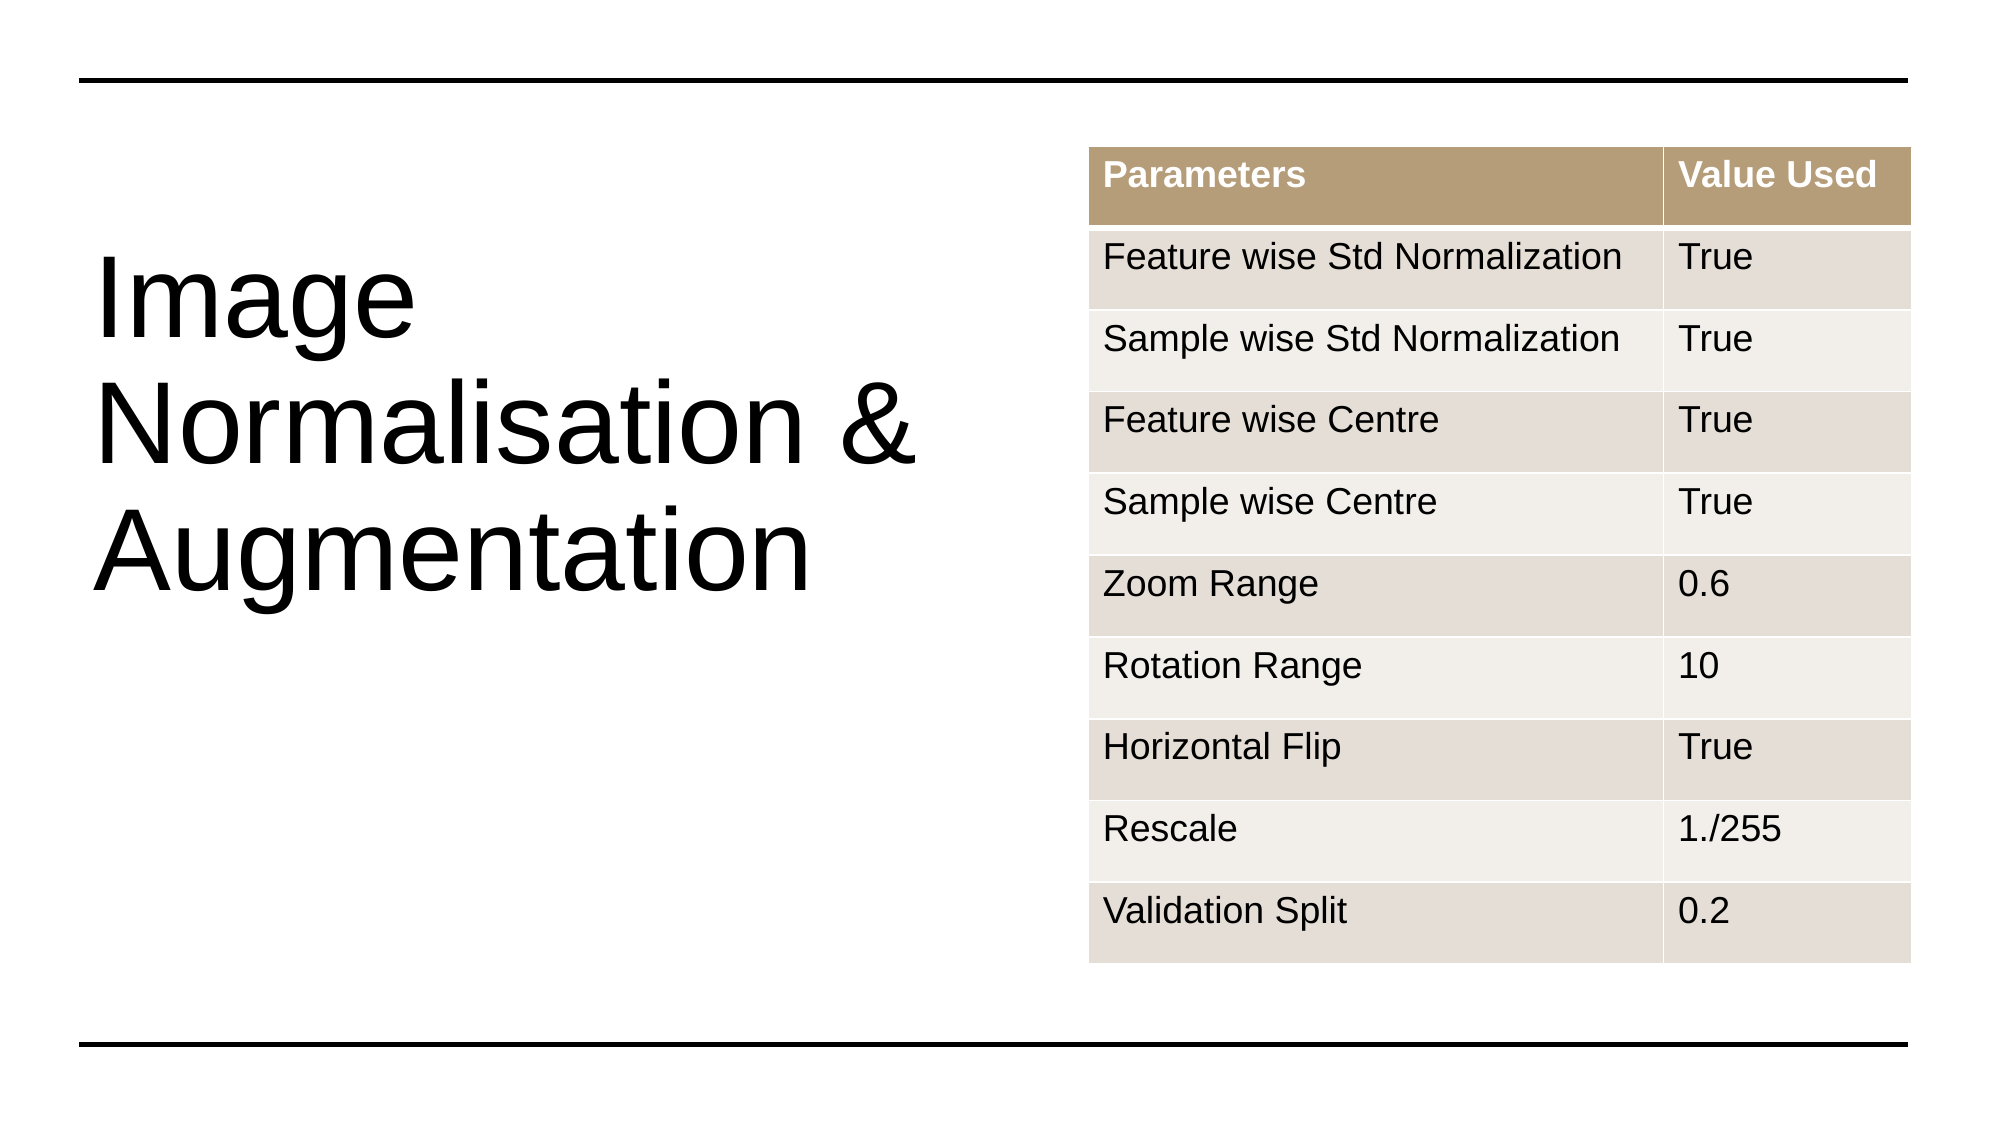

# Image Normalisation & Augmentation
| Parameters | Value Used |
| --- | --- |
| Feature wise Std Normalization | True |
| Sample wise Std Normalization | True |
| Feature wise Centre | True |
| Sample wise Centre | True |
| Zoom Range | 0.6 |
| Rotation Range | 10 |
| Horizontal Flip | True |
| Rescale | 1./255 |
| Validation Split | 0.2 |